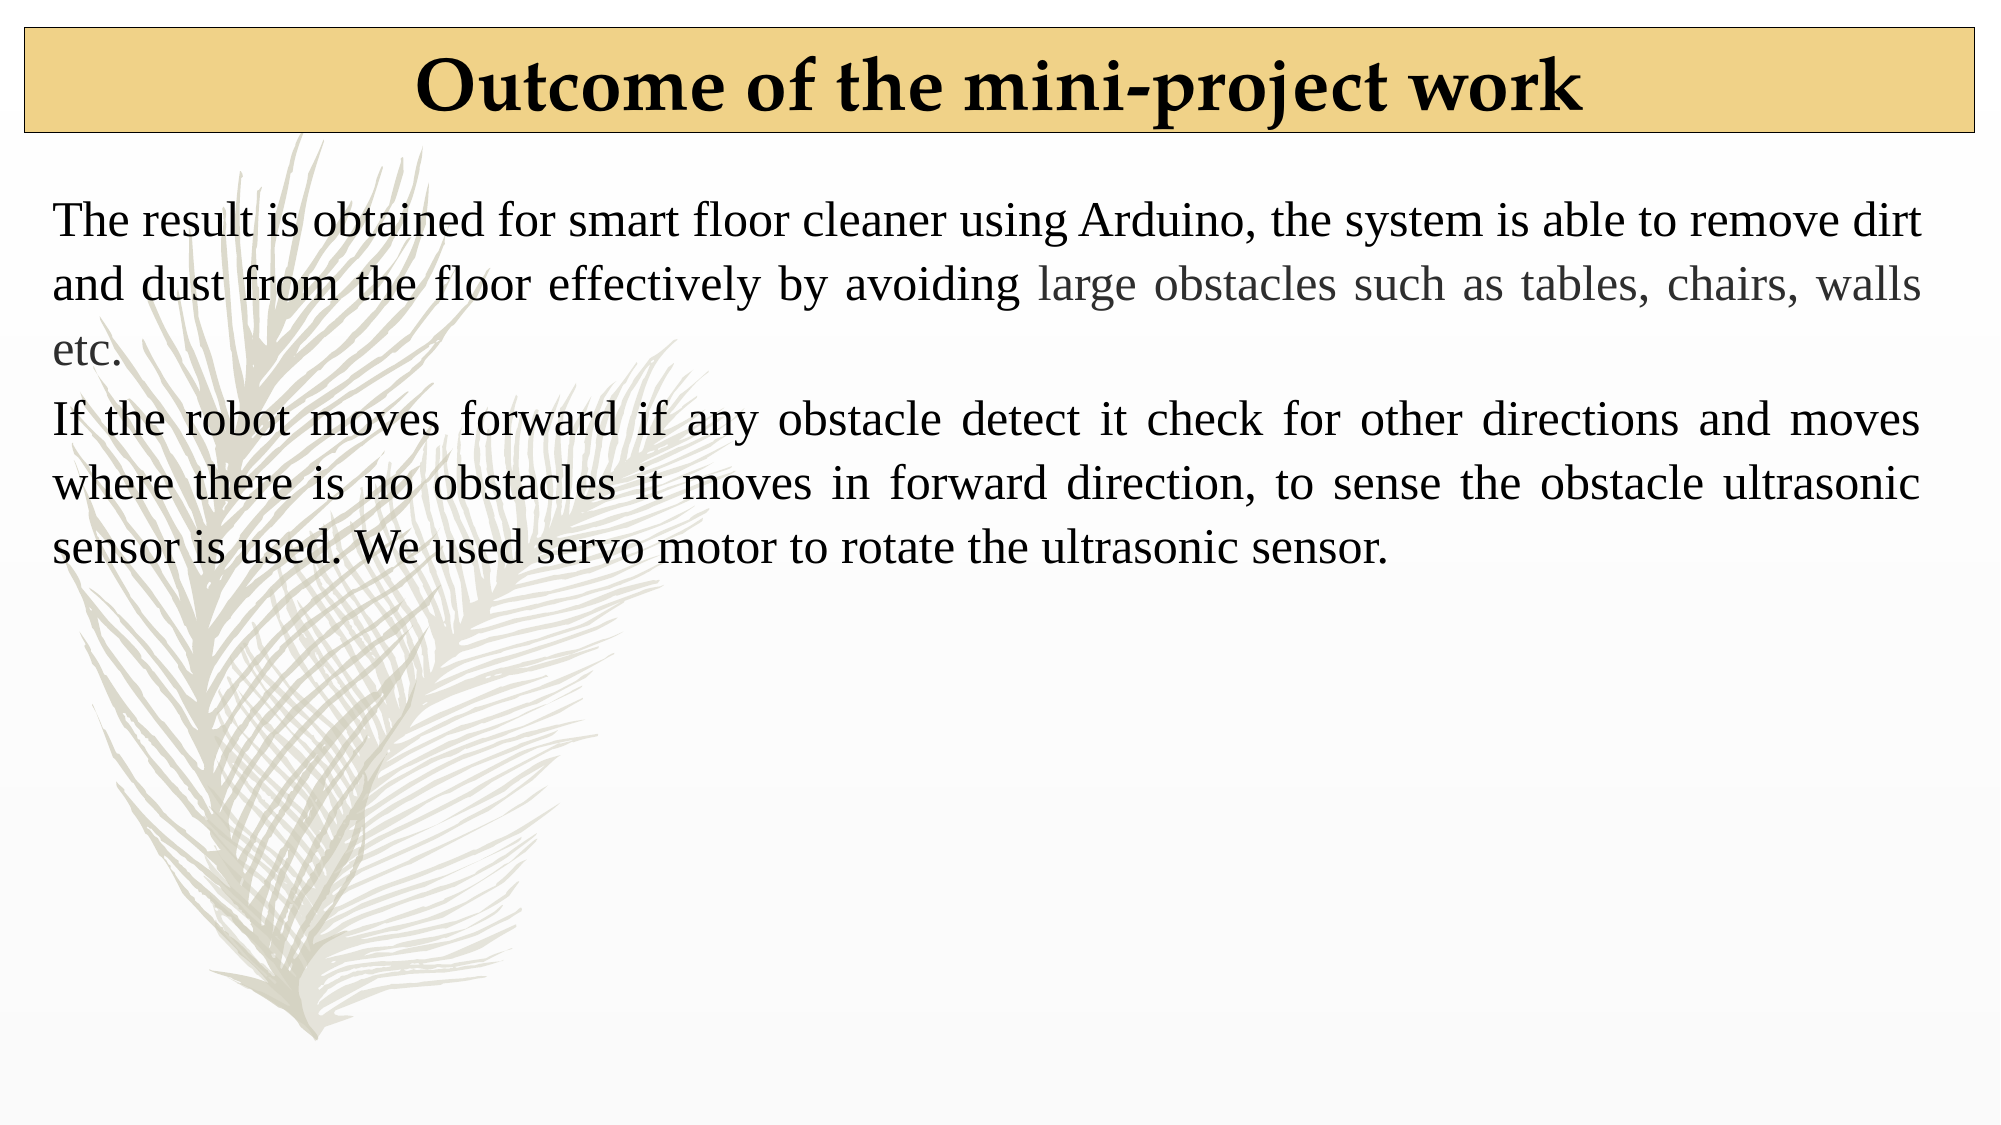

Outcome of the mini-project work
The result is obtained for smart floor cleaner using Arduino, the system is able to remove dirt and dust from the floor effectively by avoiding large obstacles such as tables, chairs, walls etc.
If the robot moves forward if any obstacle detect it check for other directions and moves where there is no obstacles it moves in forward direction, to sense the obstacle ultrasonic sensor is used. We used servo motor to rotate the ultrasonic sensor.